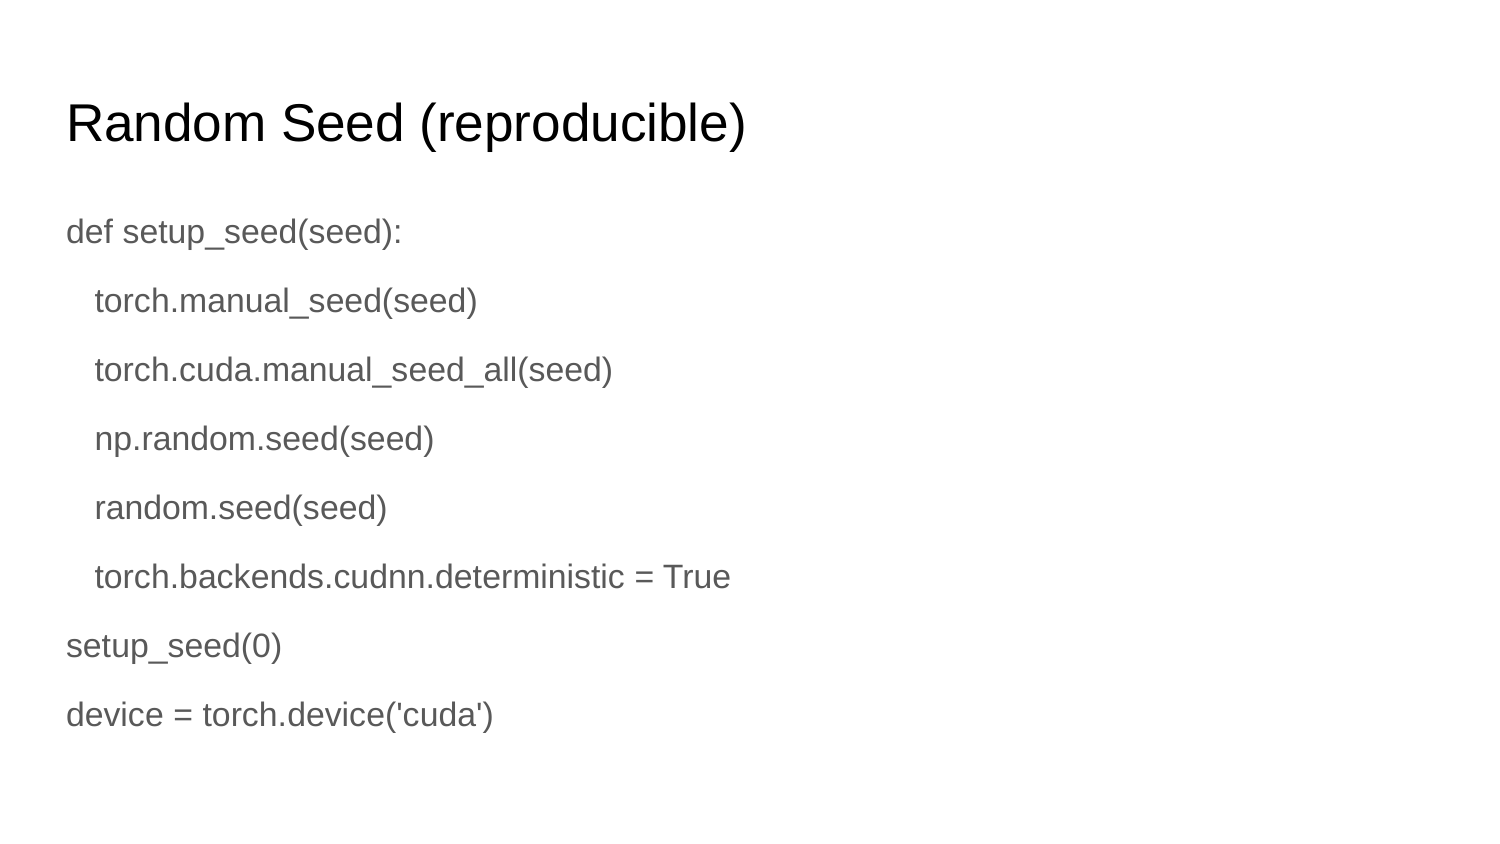

# Random Seed (reproducible)
def setup_seed(seed):
   torch.manual_seed(seed)
   torch.cuda.manual_seed_all(seed)
   np.random.seed(seed)
   random.seed(seed)
   torch.backends.cudnn.deterministic = True
setup_seed(0)
device = torch.device('cuda')